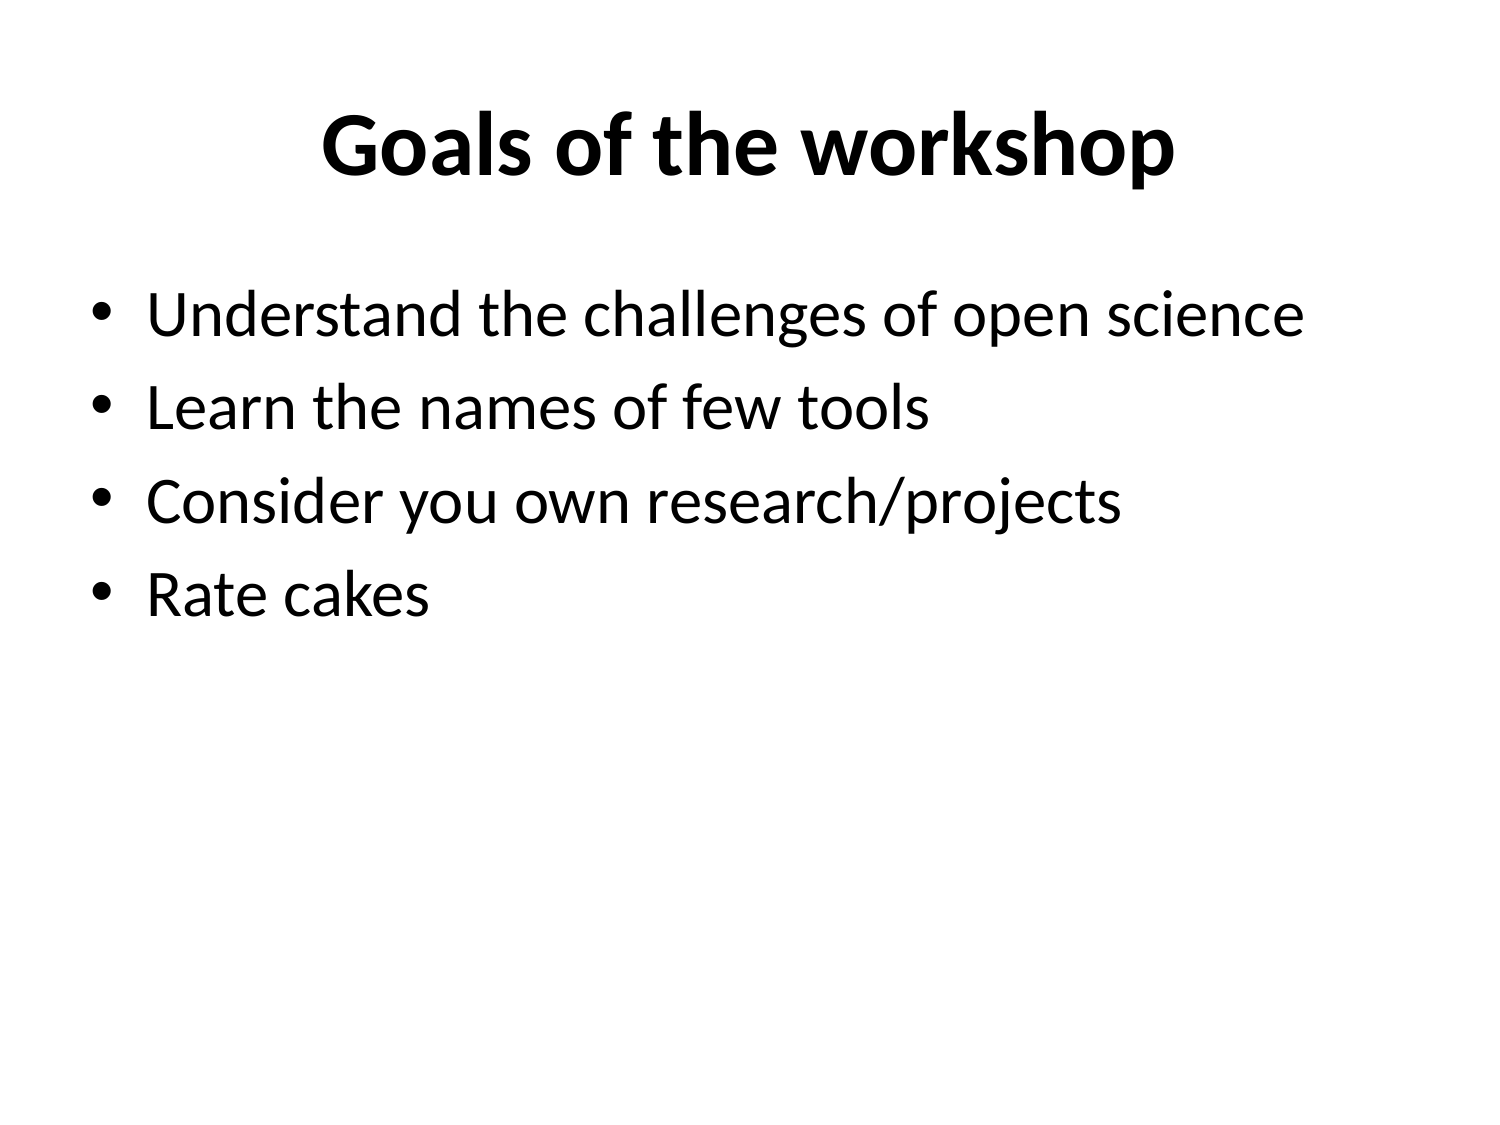

# Goals of the workshop
Understand the challenges of open science
Learn the names of few tools
Consider you own research/projects
Rate cakes